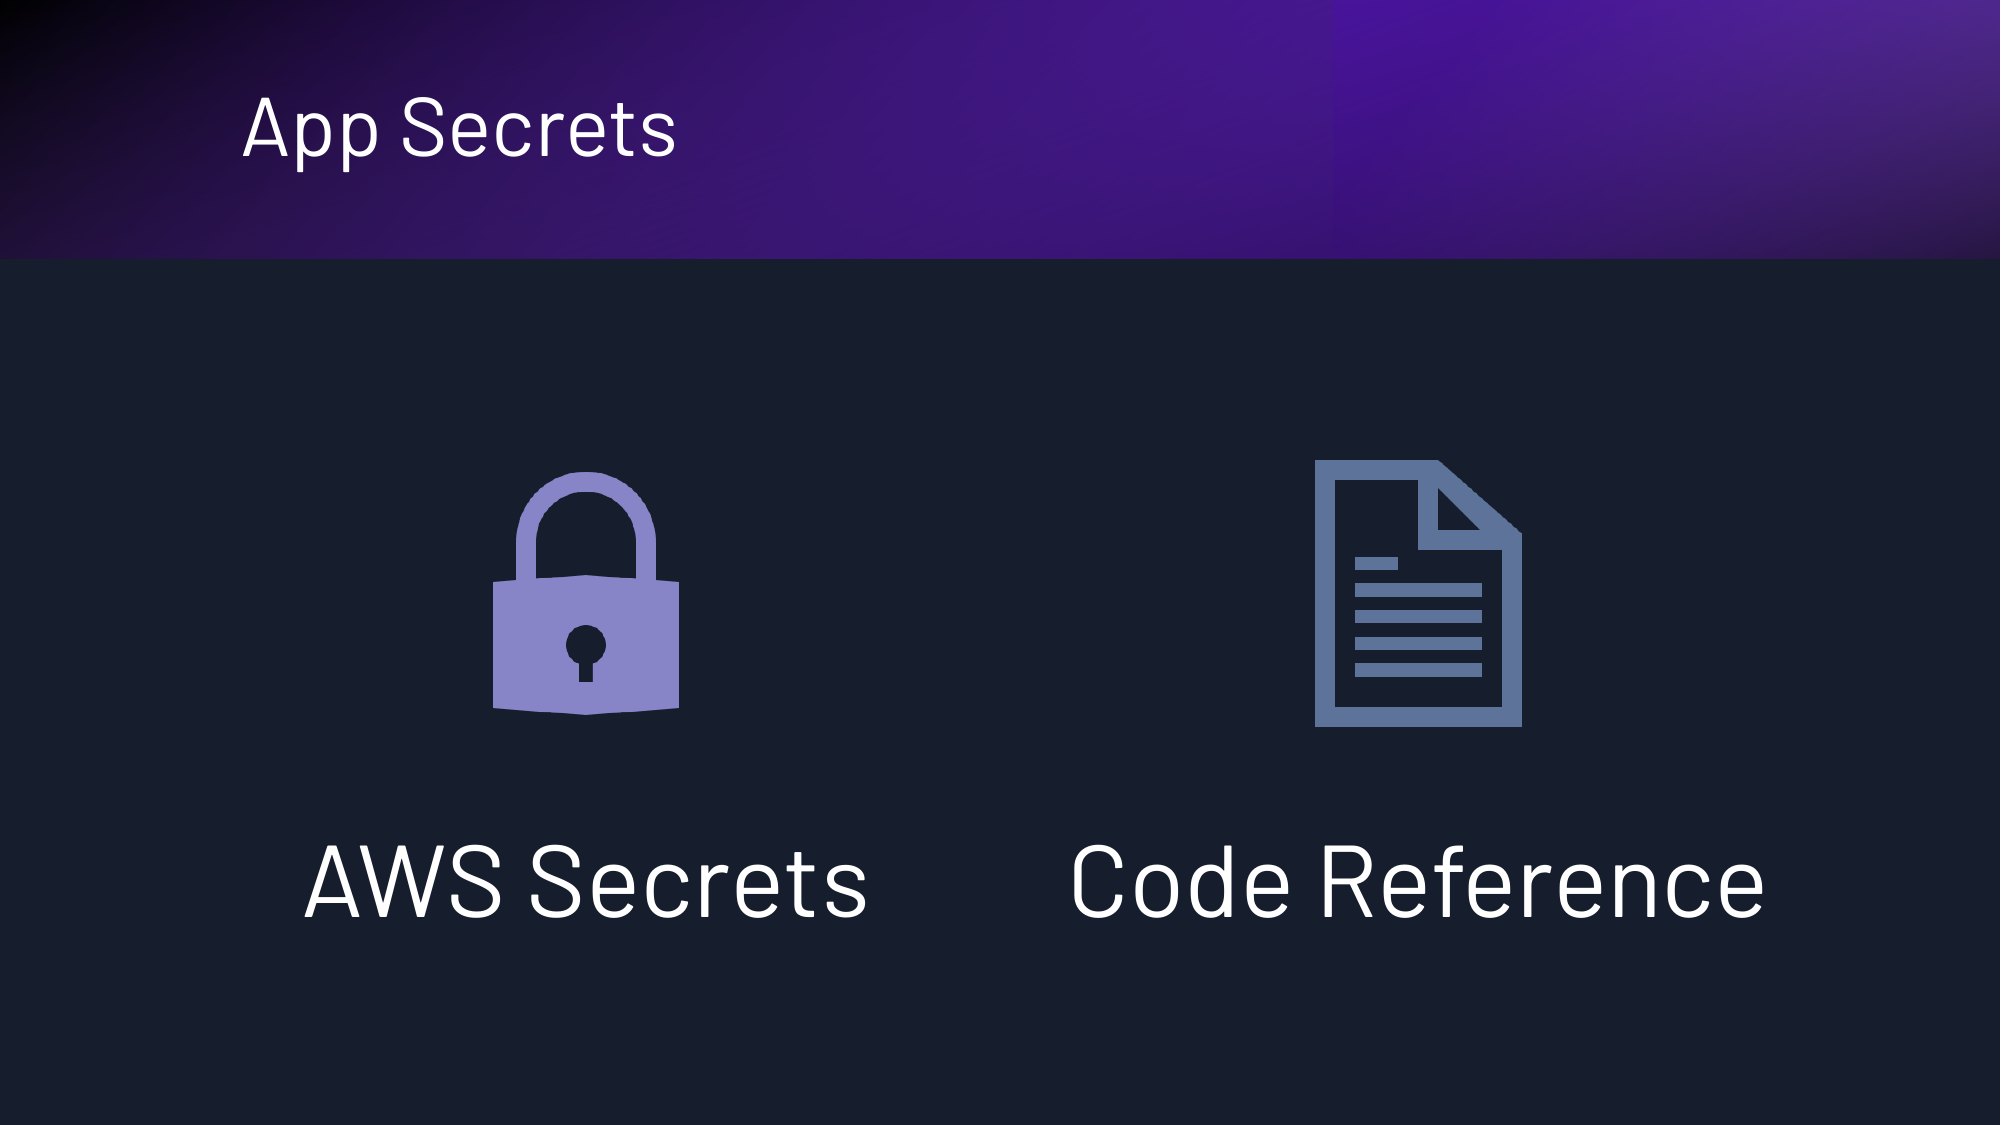

# App Secrets
AWS Secrets
Code Reference